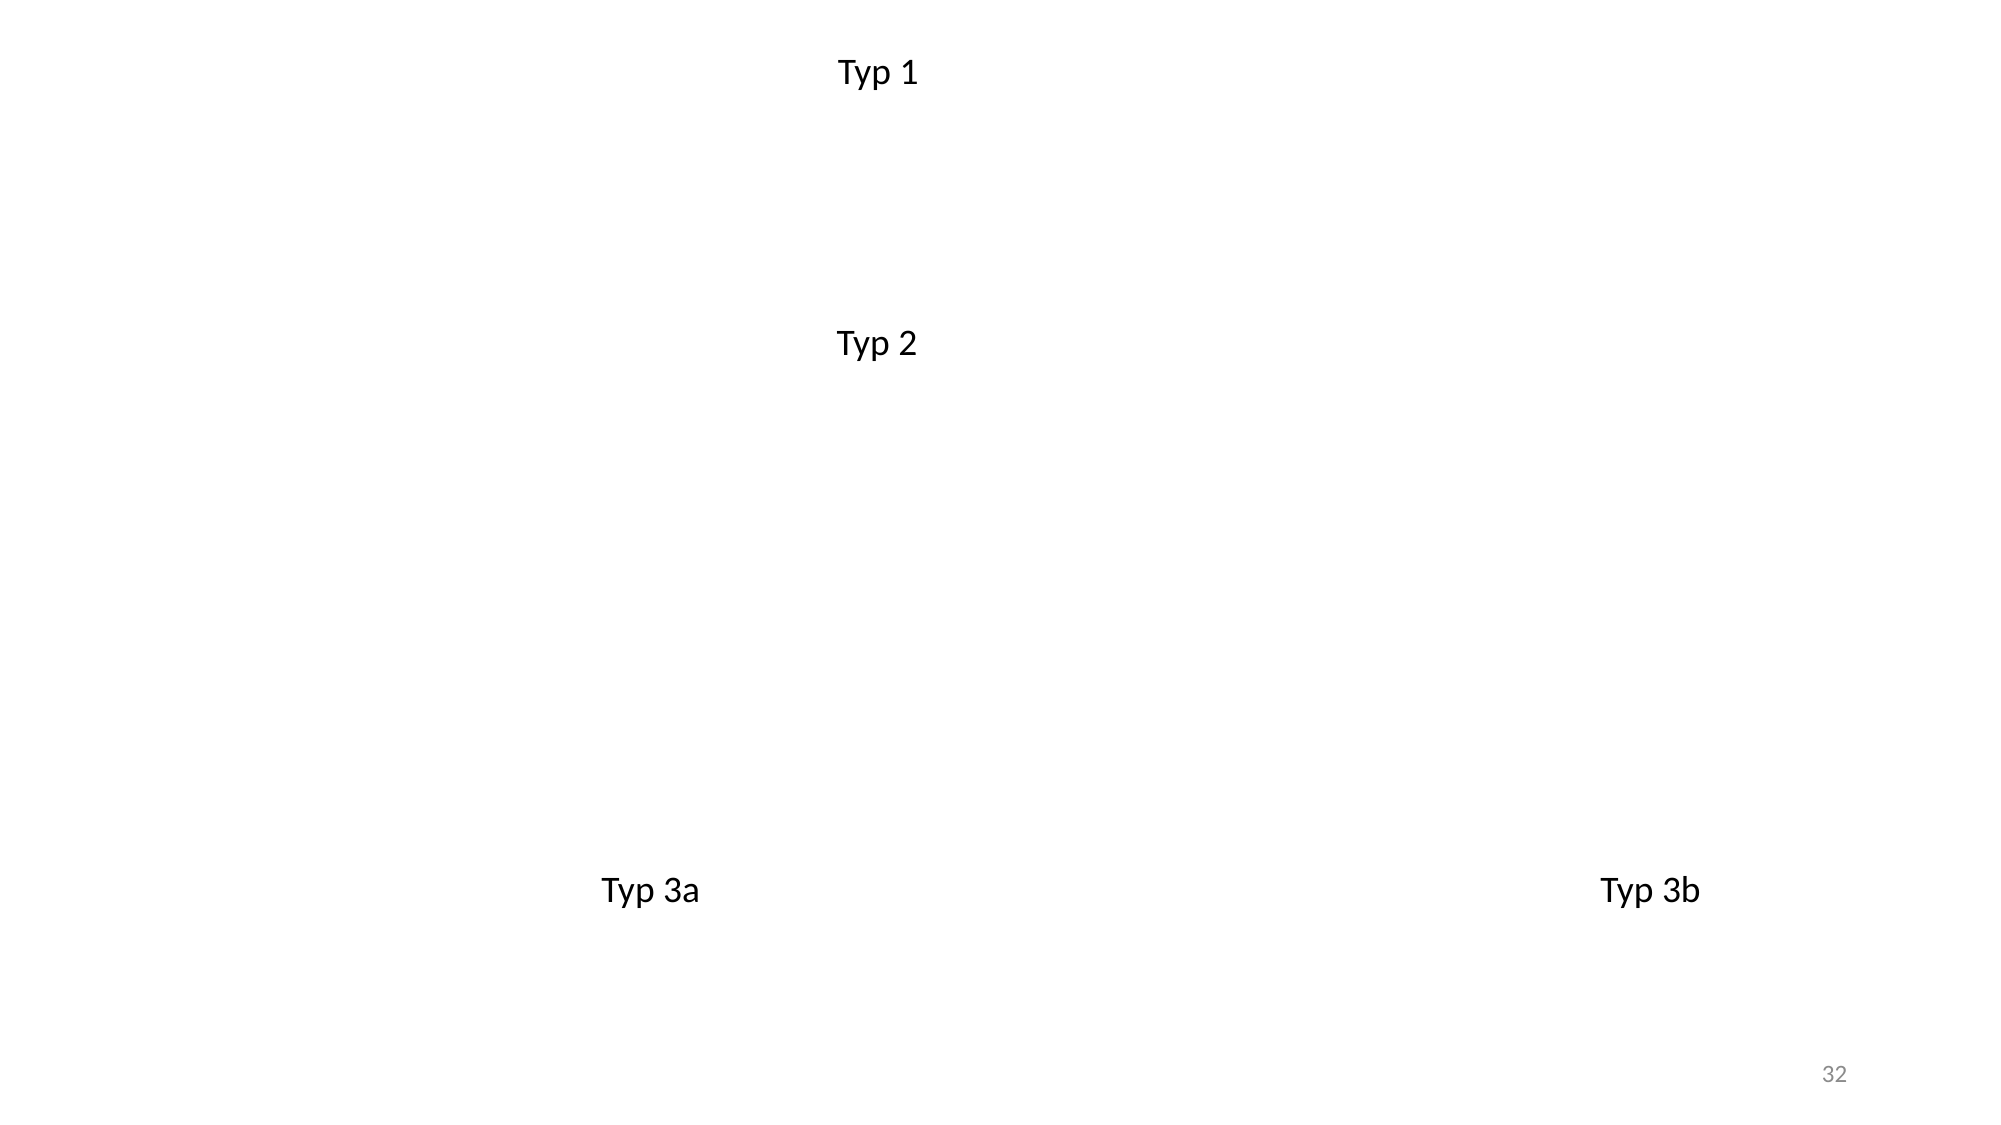

Typ 1
Typ 2
Typ 3a
Typ 3b
32